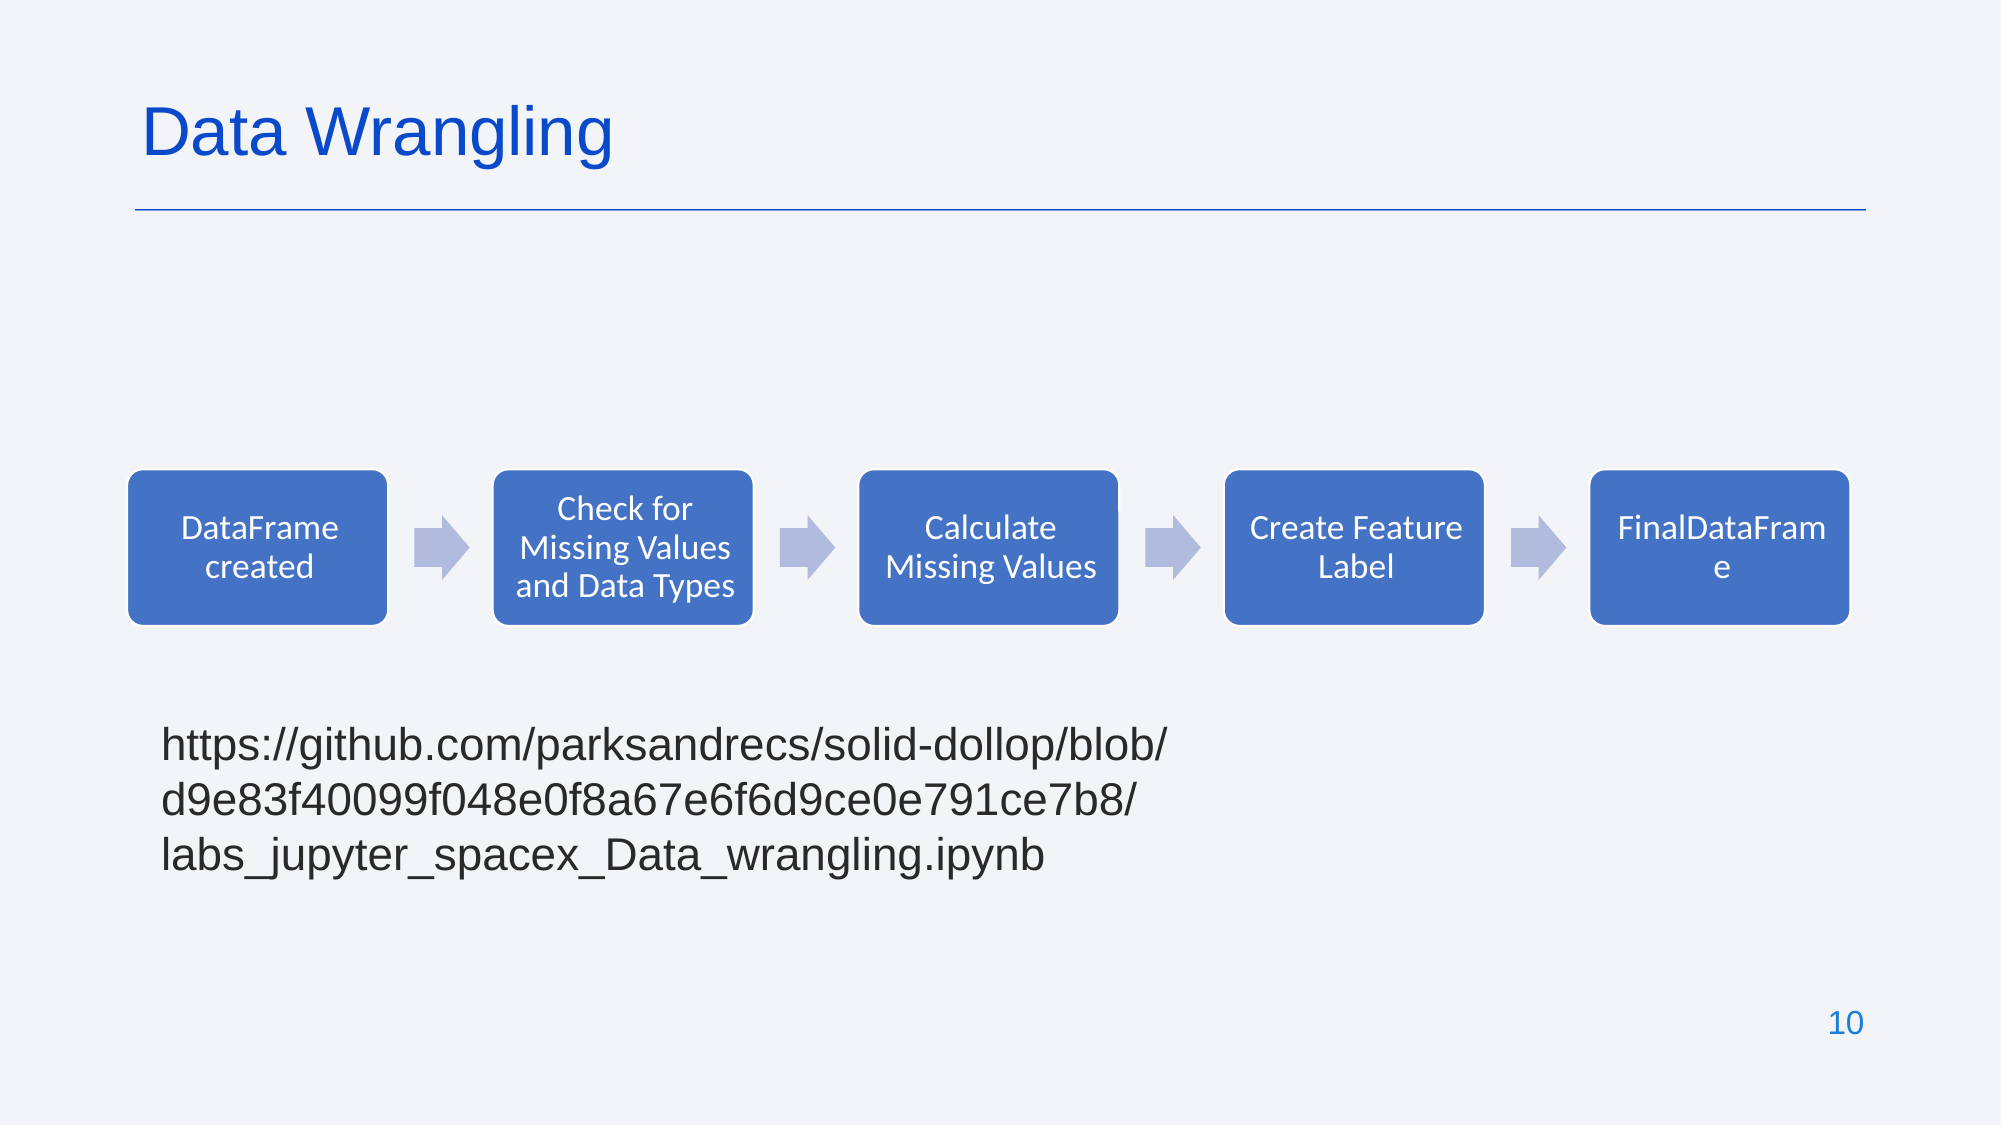

Data Wrangling
DataFrame created

Check for Missing Values and Data Types

Calculate Missing Values

Create Feature Label

FinalDataFrame

https://github.com/parksandrecs/solid-dollop/blob/d9e83f40099f048e0f8a67e6f6d9ce0e791ce7b8/labs_jupyter_spacex_Data_wrangling.ipynb

10